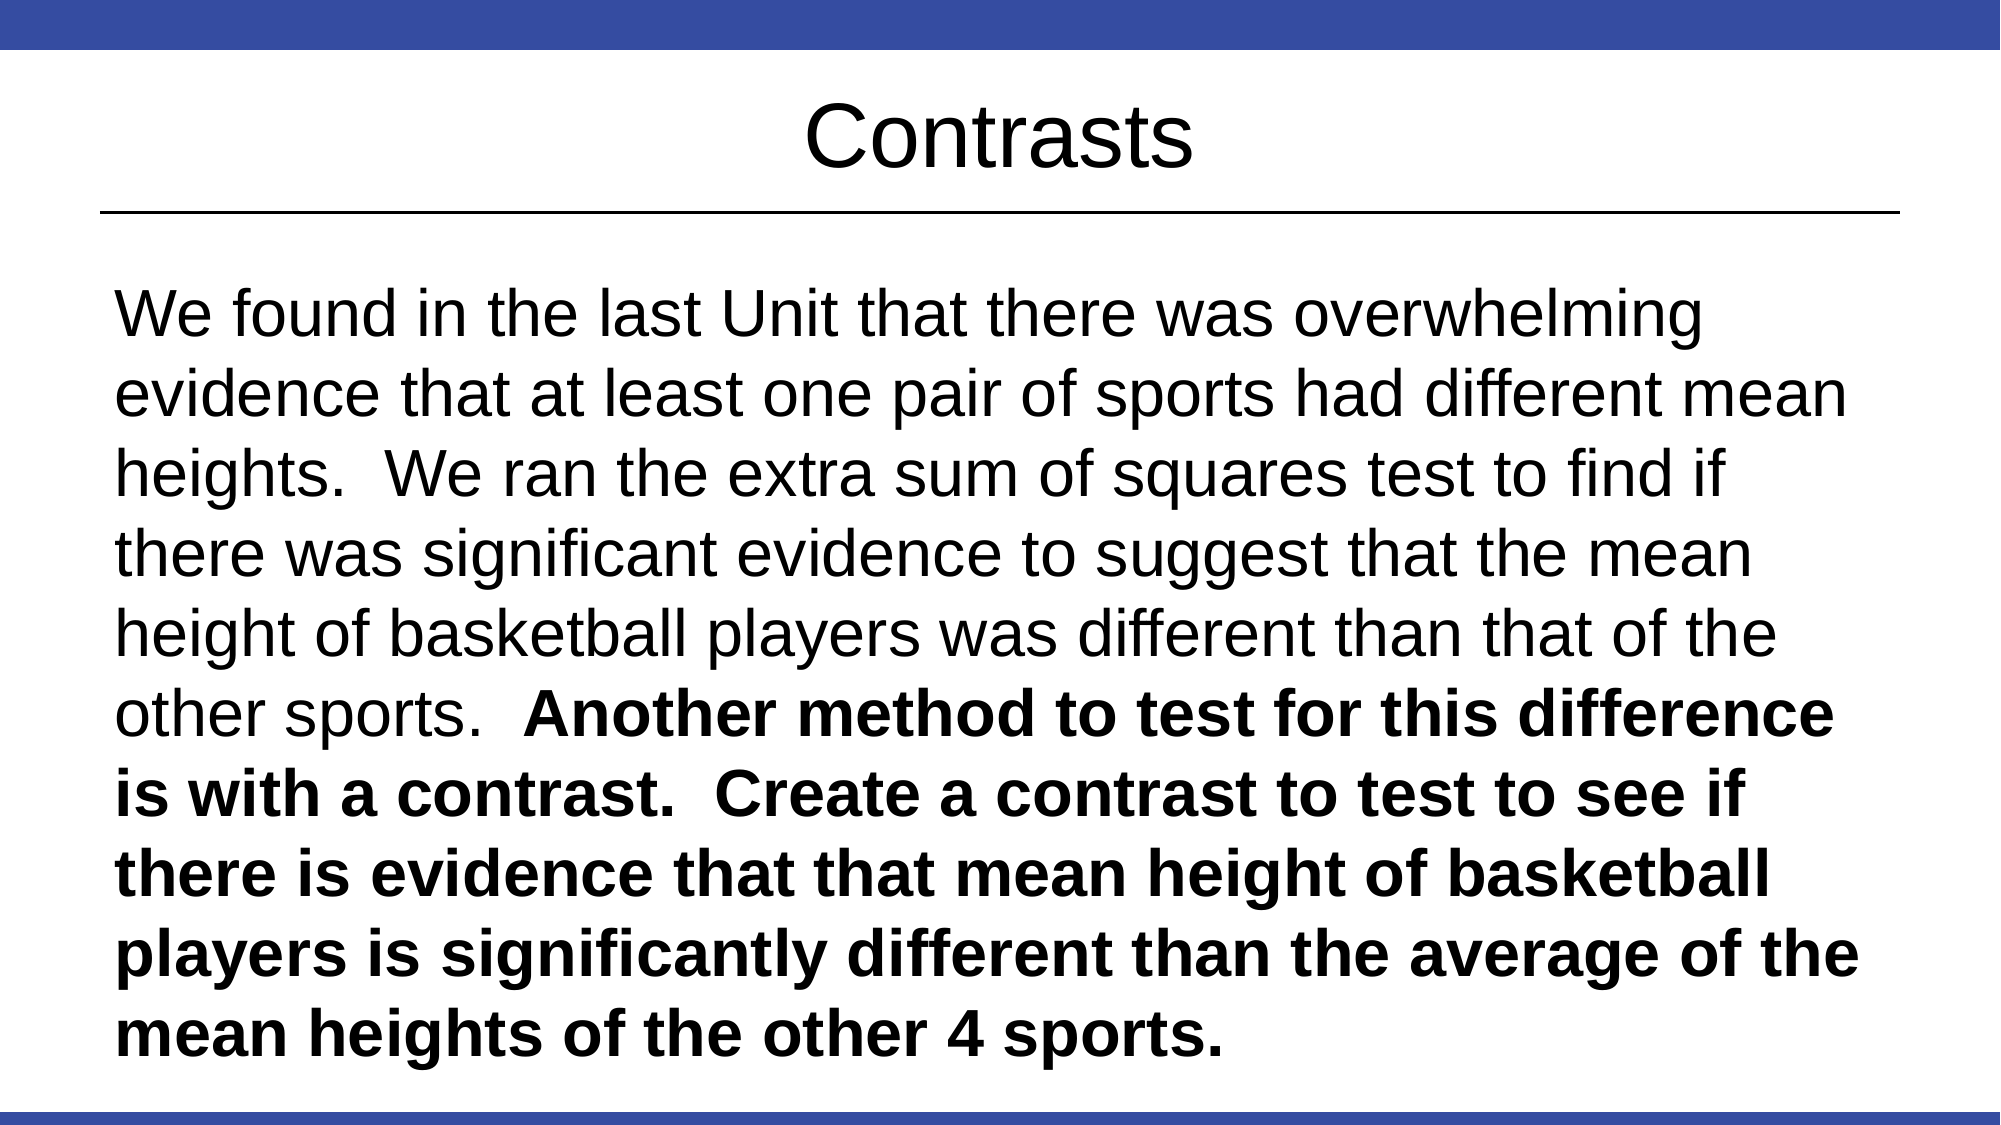

# Contrasts
We found in the last Unit that there was overwhelming evidence that at least one pair of sports had different mean heights.  We ran the extra sum of squares test to find if there was significant evidence to suggest that the mean height of basketball players was different than that of the other sports.  Another method to test for this difference is with a contrast.  Create a contrast to test to see if there is evidence that that mean height of basketball players is significantly different than the average of the mean heights of the other 4 sports.